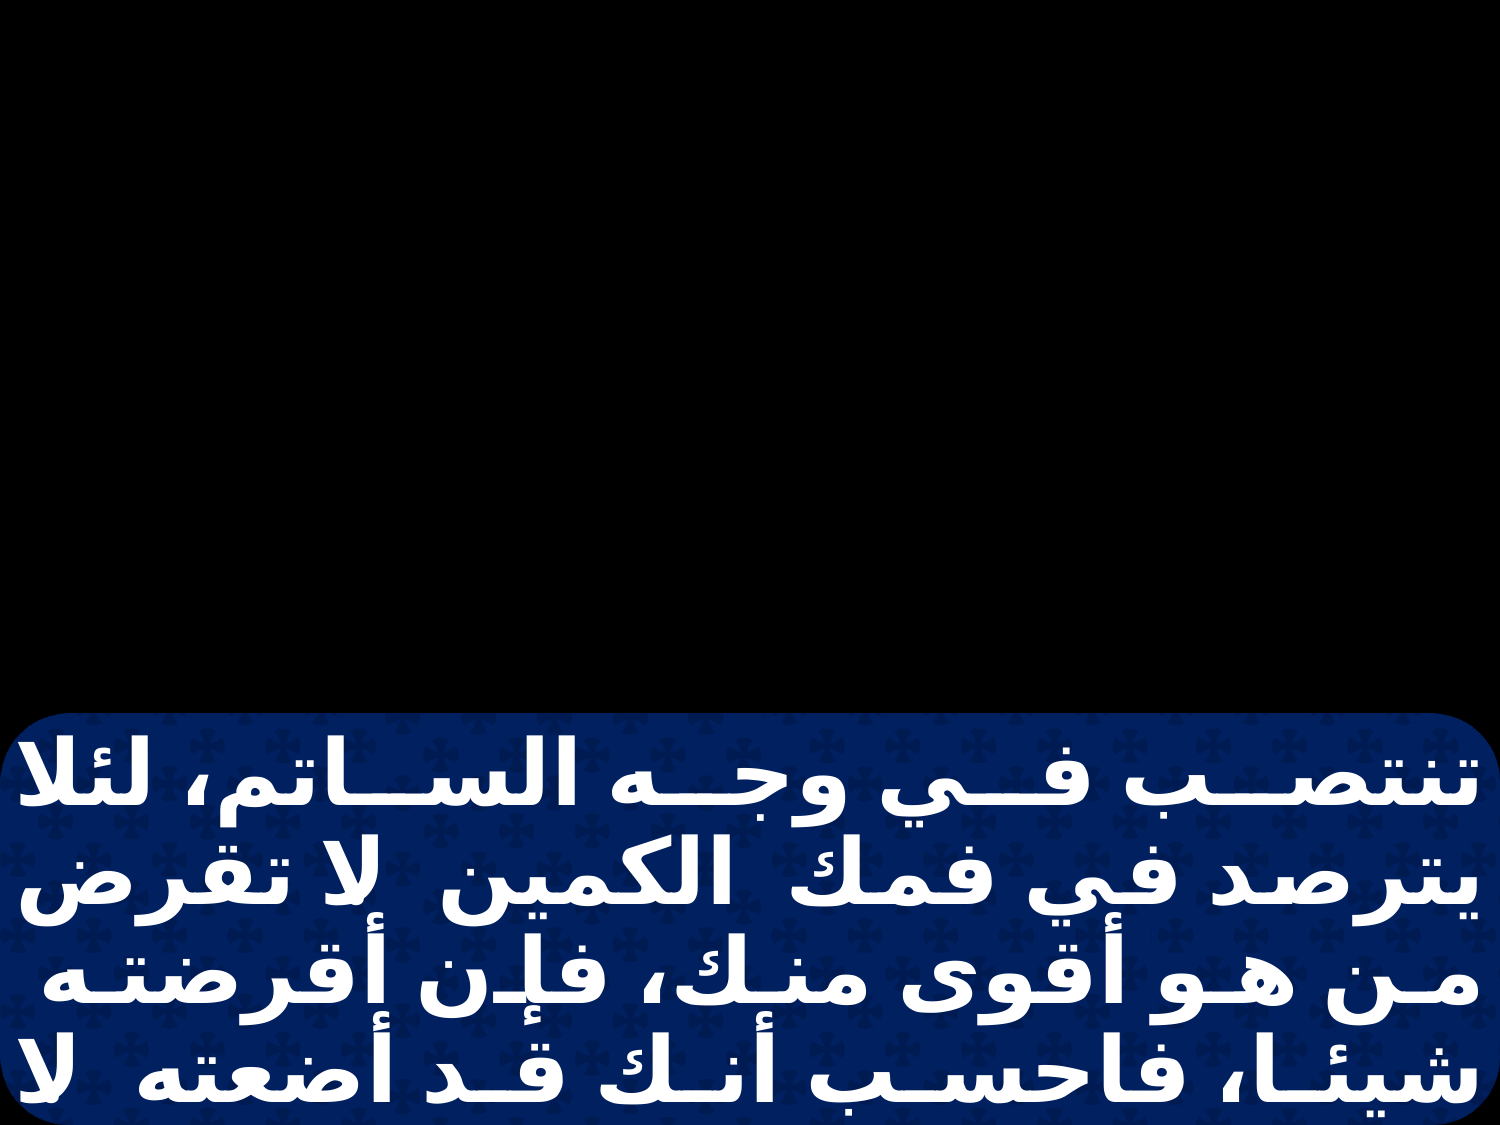

تنتصب في وجه الساتم، لئلا يترصد في فمك  الكمين. لا تقرض من هو أقوى منك، فإن أقرضته  شيئا، فاحسب أنك قد أضعته. لا تكفل ما هو فوق  طاقتك، فإن كفلت، فاهتم اهتمام من يفي. لا تحاكم